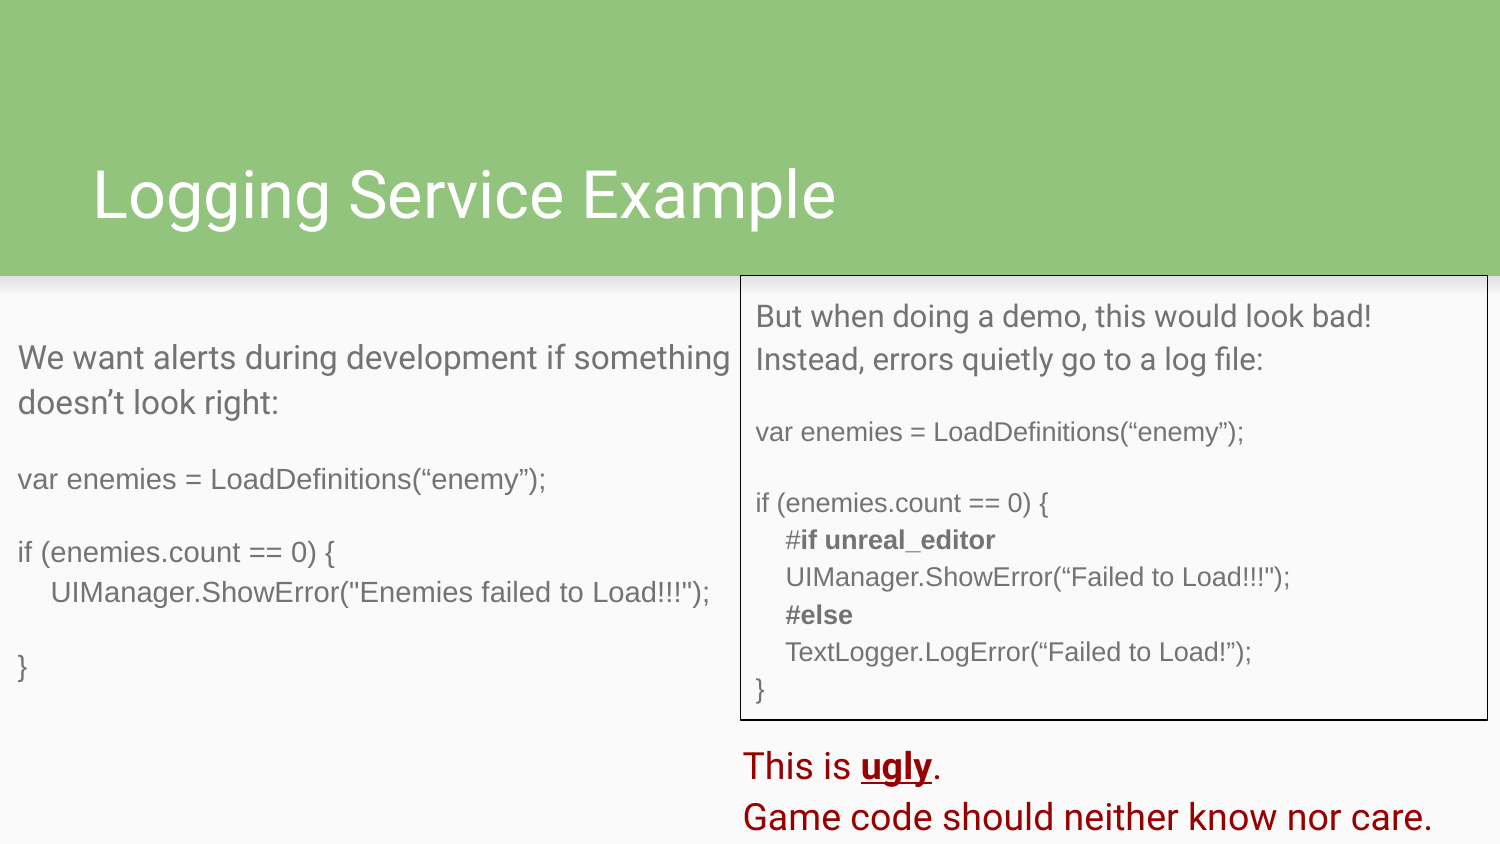

# Logging Service Example
But when doing a demo, this would look bad!
Instead, errors quietly go to a log file:
var enemies = LoadDefinitions(“enemy”);
if (enemies.count == 0) {
    #if unreal_editor
    UIManager.ShowError(“Failed to Load!!!");
    #else
    TextLogger.LogError(“Failed to Load!”);
}

We want alerts during development if something doesn’t look right:
var enemies = LoadDefinitions(“enemy”);
if (enemies.count == 0) {
    UIManager.ShowError("Enemies failed to Load!!!");
}
This is ugly.
Game code should neither know nor care.